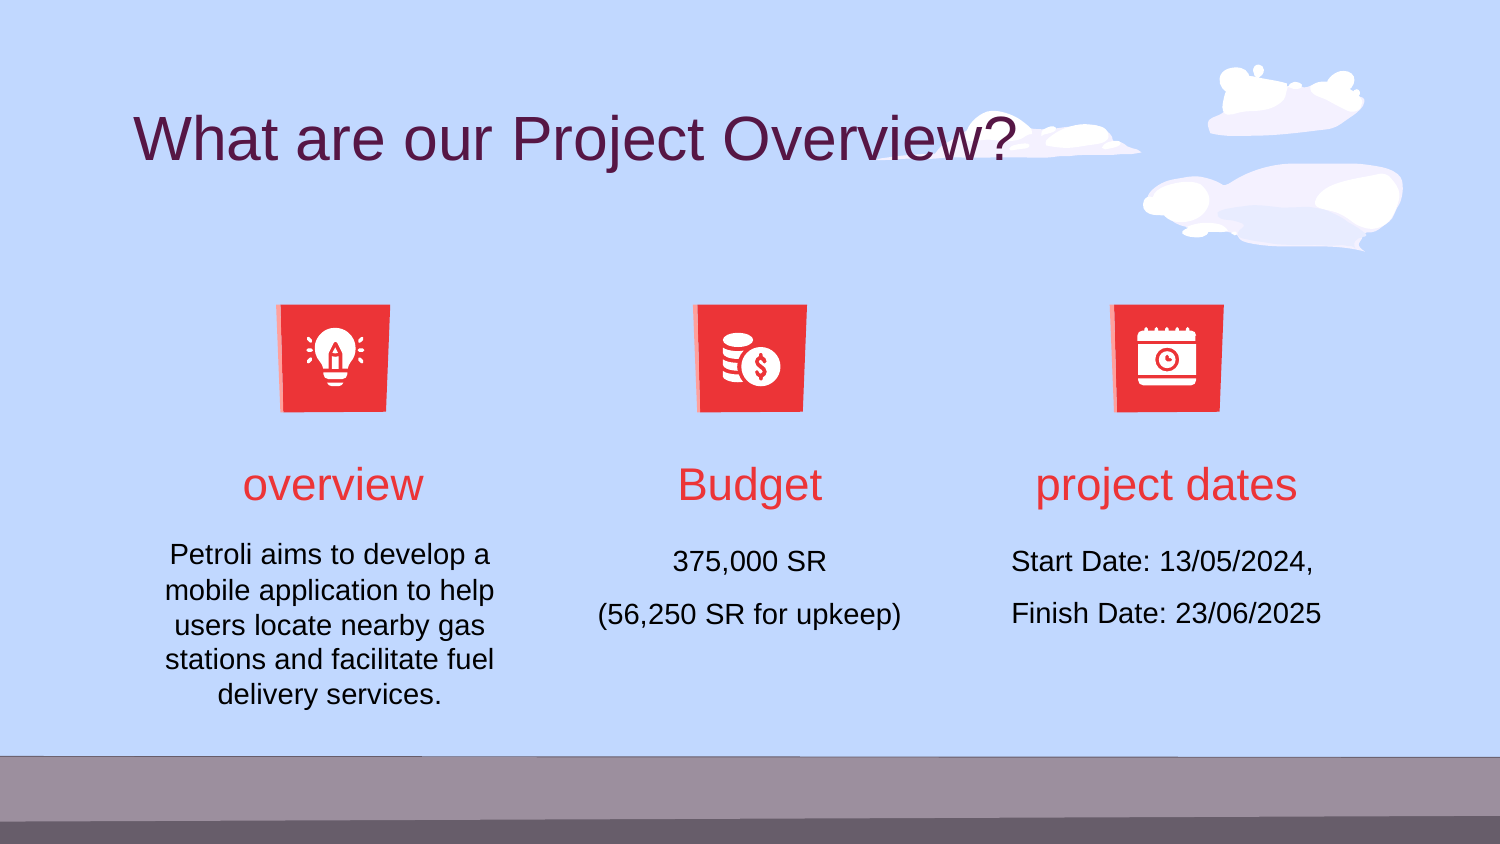

What are our Project Overview?

Budget
project dates
# overview
Petroli aims to develop a mobile application to help users locate nearby gas stations and facilitate fuel delivery services.
Start Date: 13/05/2024,
Finish Date: 23/06/2025
375,000 SR
(56,250 SR for upkeep)